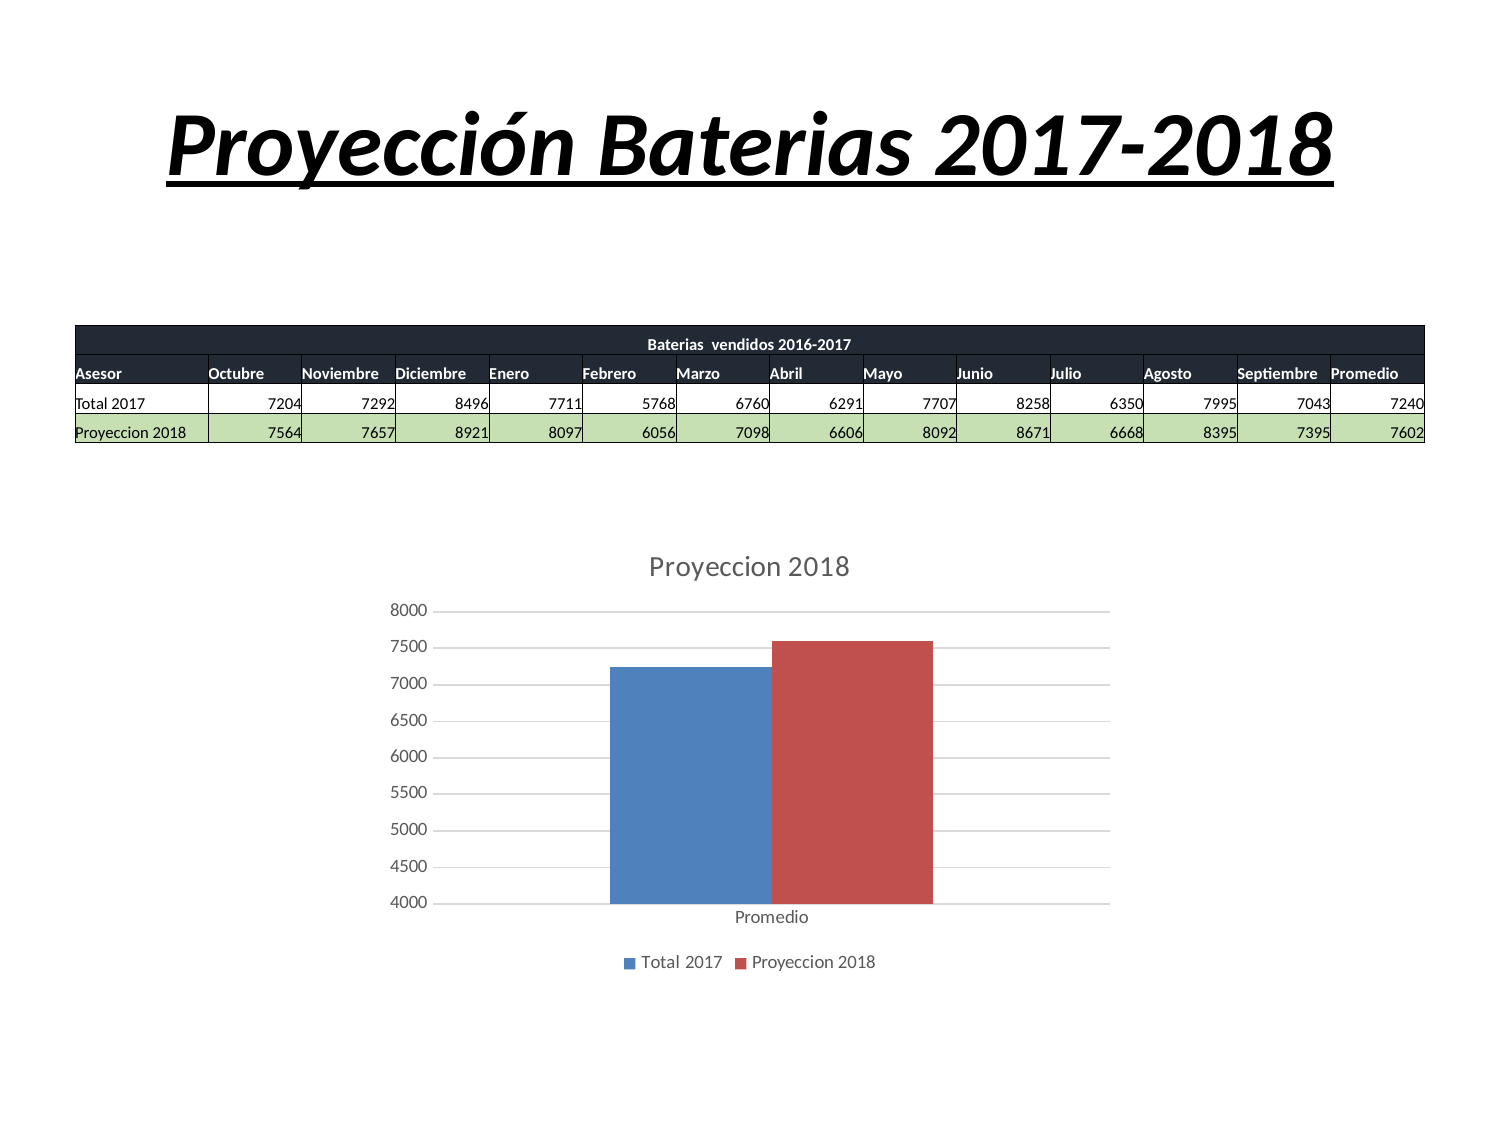

# Proyección Baterias 2017-2018
| Baterias vendidos 2016-2017 |  |  |  |  |  |  |  |  |  |  |  |  |  |
| --- | --- | --- | --- | --- | --- | --- | --- | --- | --- | --- | --- | --- | --- |
| Asesor | Octubre | Noviembre | Diciembre | Enero | Febrero | Marzo | Abril | Mayo | Junio | Julio | Agosto | Septiembre | Promedio |
| Total 2017 | 7204 | 7292 | 8496 | 7711 | 5768 | 6760 | 6291 | 7707 | 8258 | 6350 | 7995 | 7043 | 7240 |
| Proyeccion 2018 | 7564 | 7657 | 8921 | 8097 | 6056 | 7098 | 6606 | 8092 | 8671 | 6668 | 8395 | 7395 | 7602 |

### Chart: Proyeccion 2018

| Category | Total 2017 | Proyeccion 2018 |
|---|---|---|
| Promedio | 7239.583333333333 | 7601.5625 |